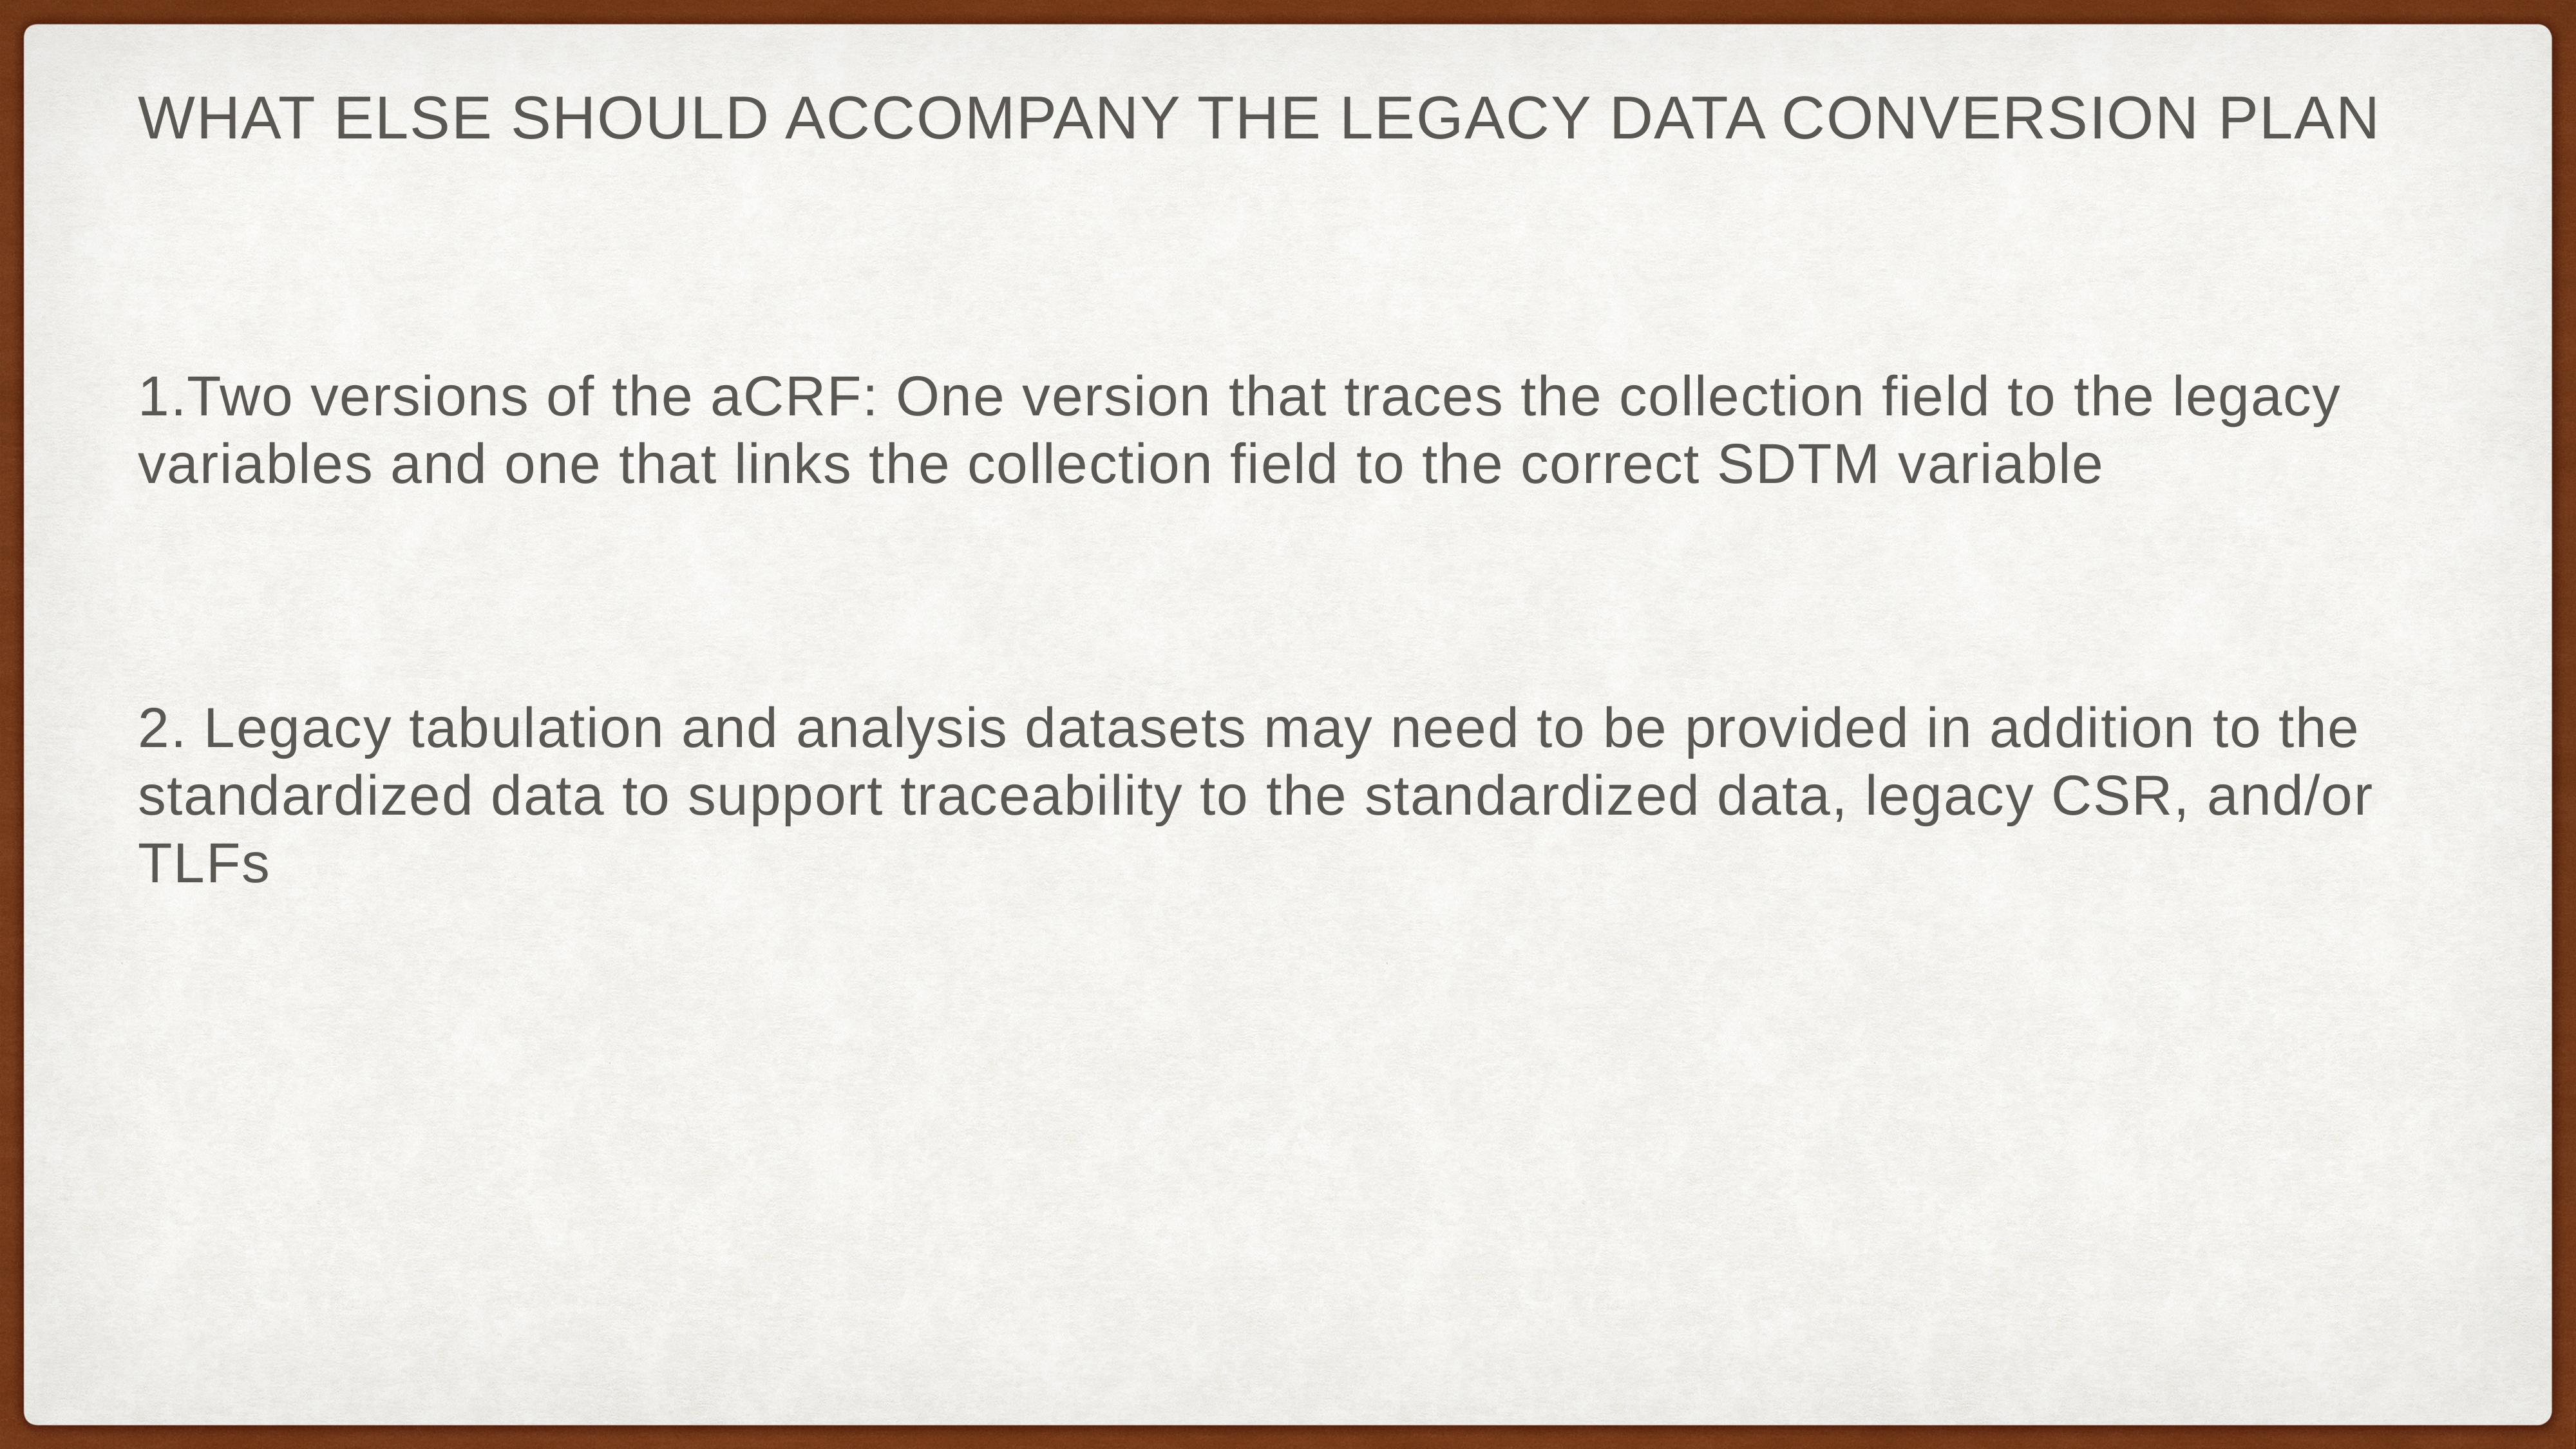

# WHAT ELSE SHOULD ACCOMPANY THE LEGACY DATA CONVERSION PLAN
1.Two versions of the aCRF: One version that traces the collection field to the legacy variables and one that links the collection field to the correct SDTM variable

2. Legacy tabulation and analysis datasets may need to be provided in addition to the standardized data to support traceability to the standardized data, legacy CSR, and/or TLFs